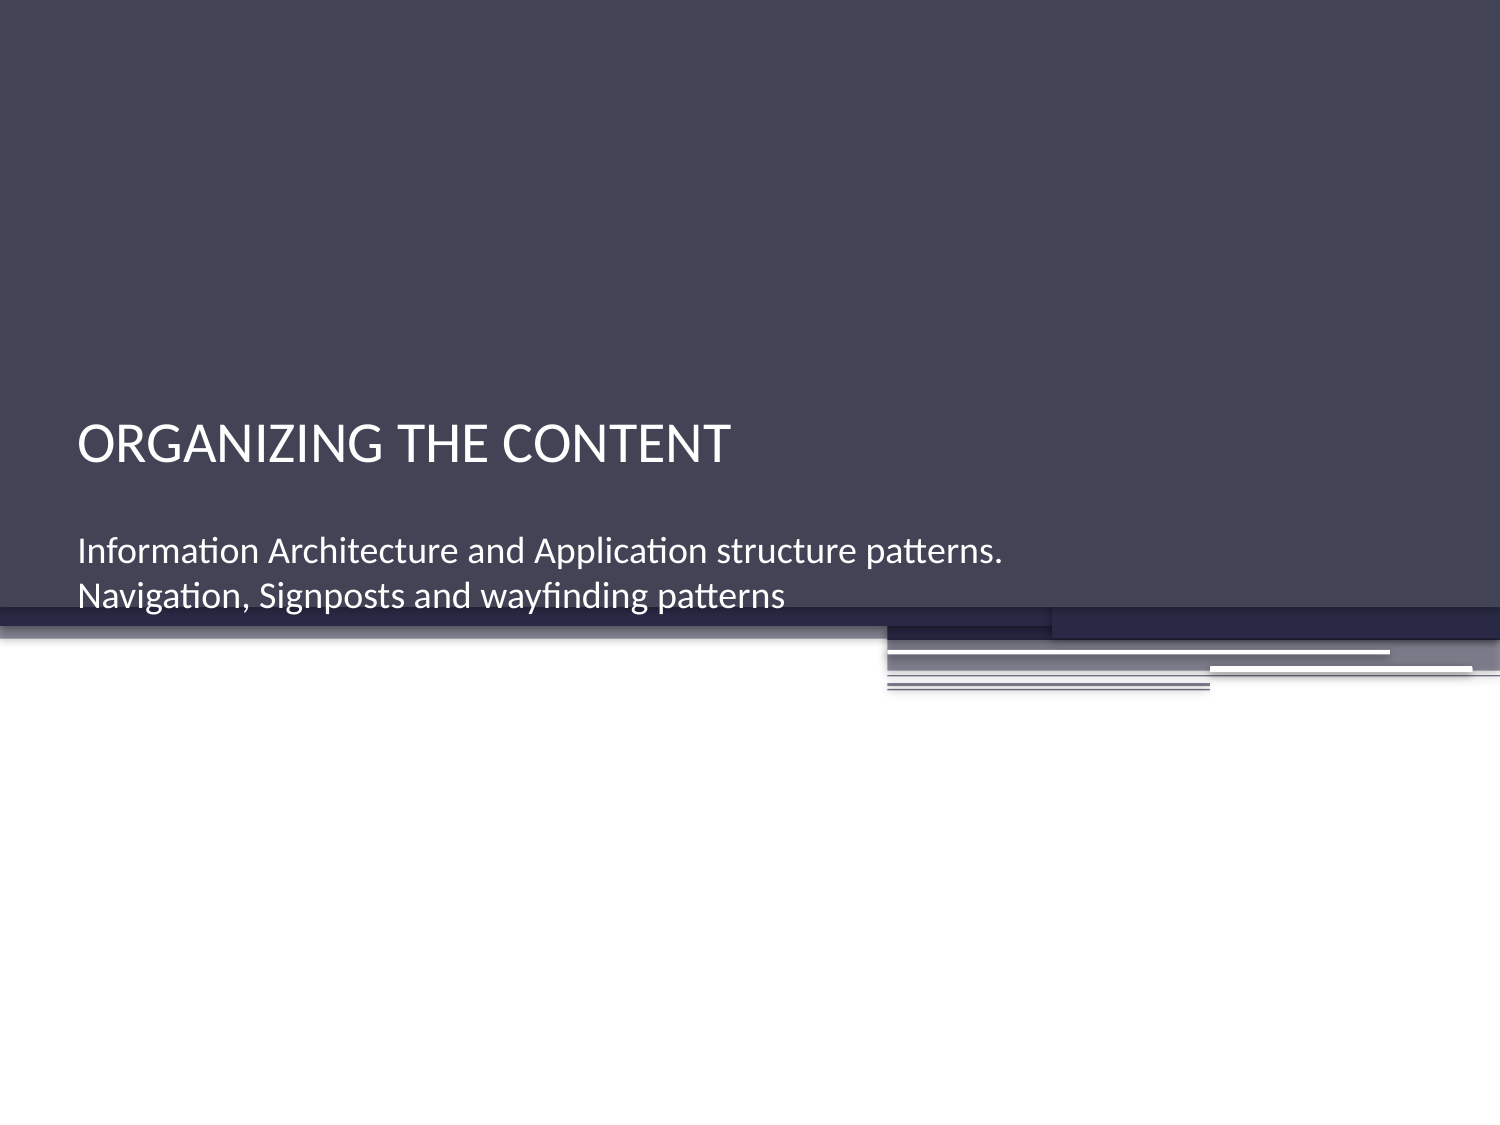

# ORGANIZING THE CONTENT Information Architecture and Application structure patterns. Navigation, Signposts and wayfinding patterns